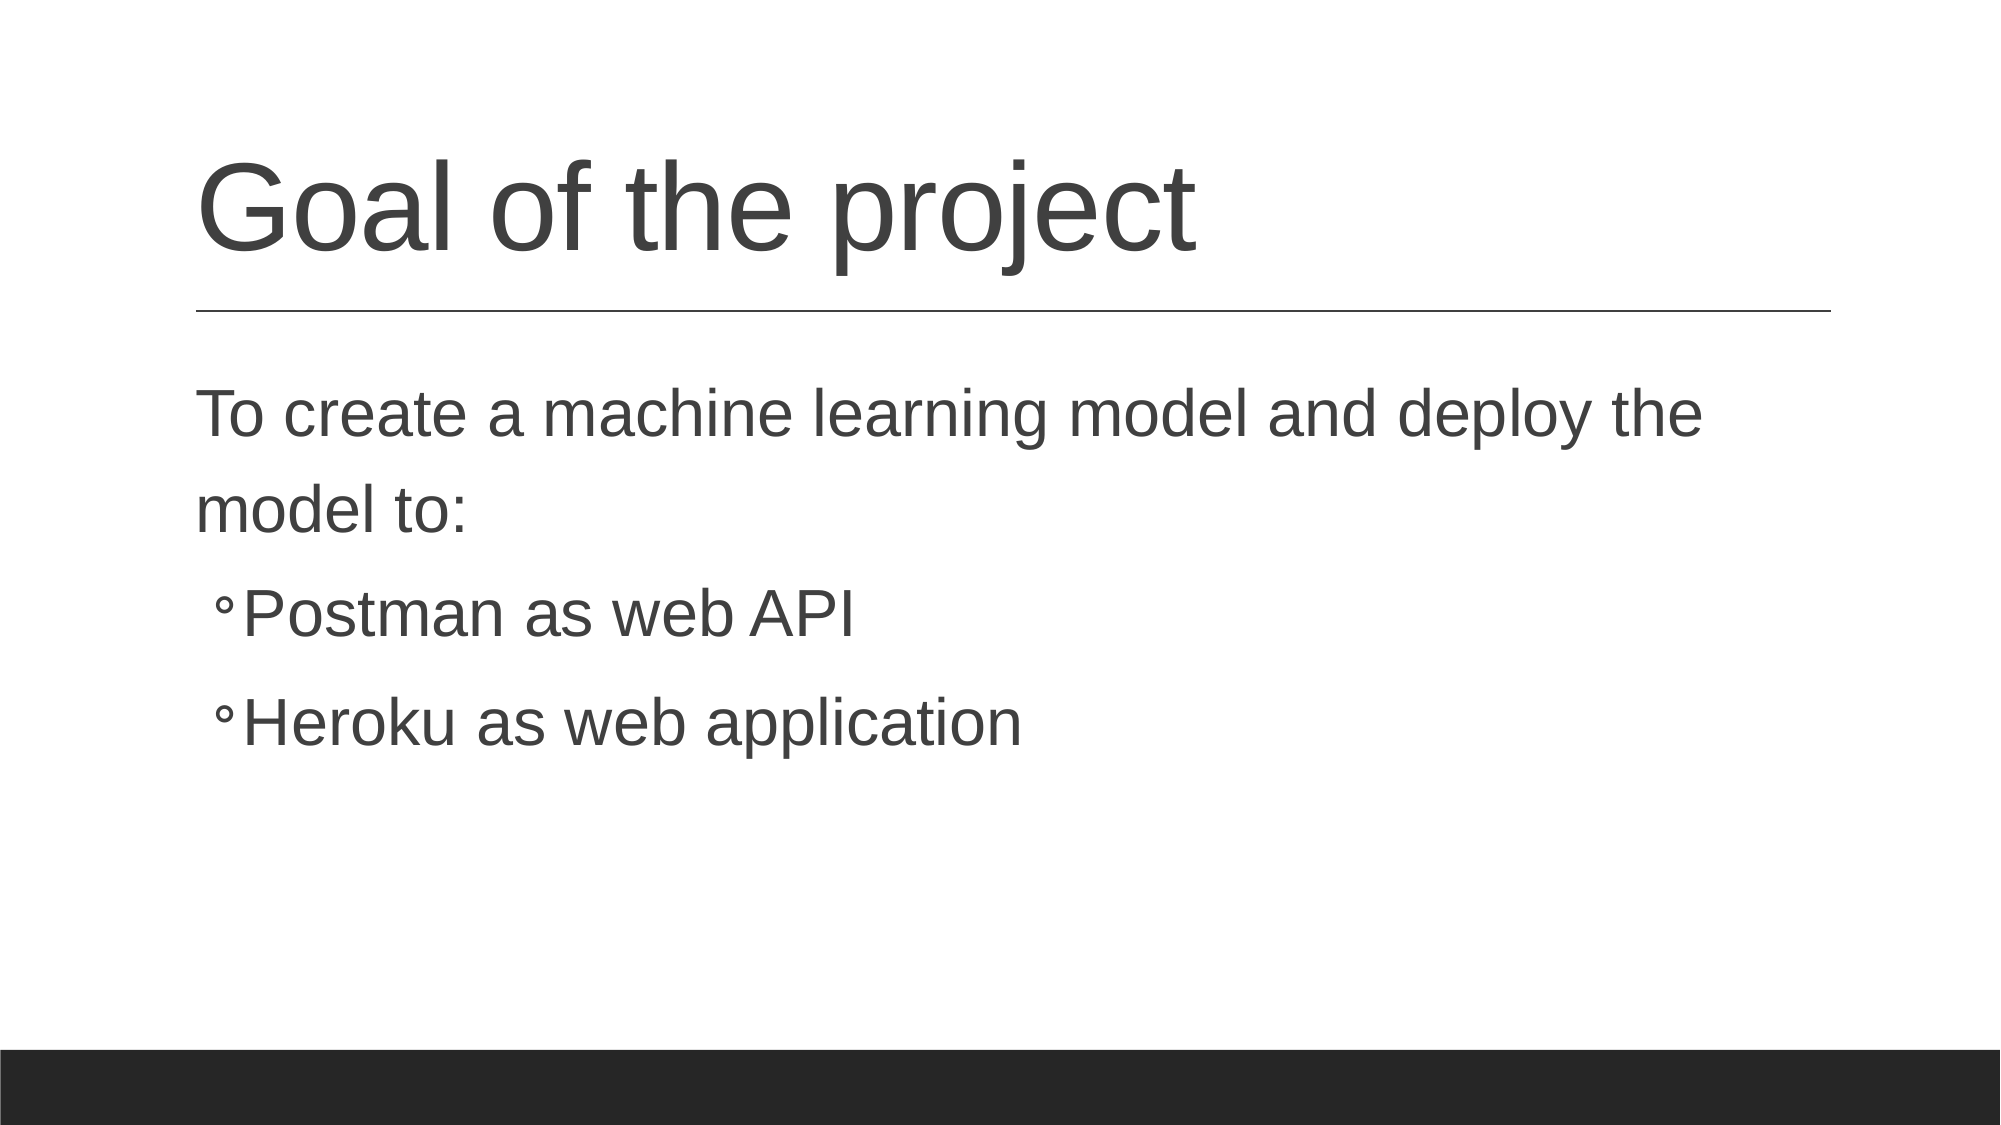

# Goal of the project
To create a machine learning model and deploy the model to:
Postman as web API
Heroku as web application